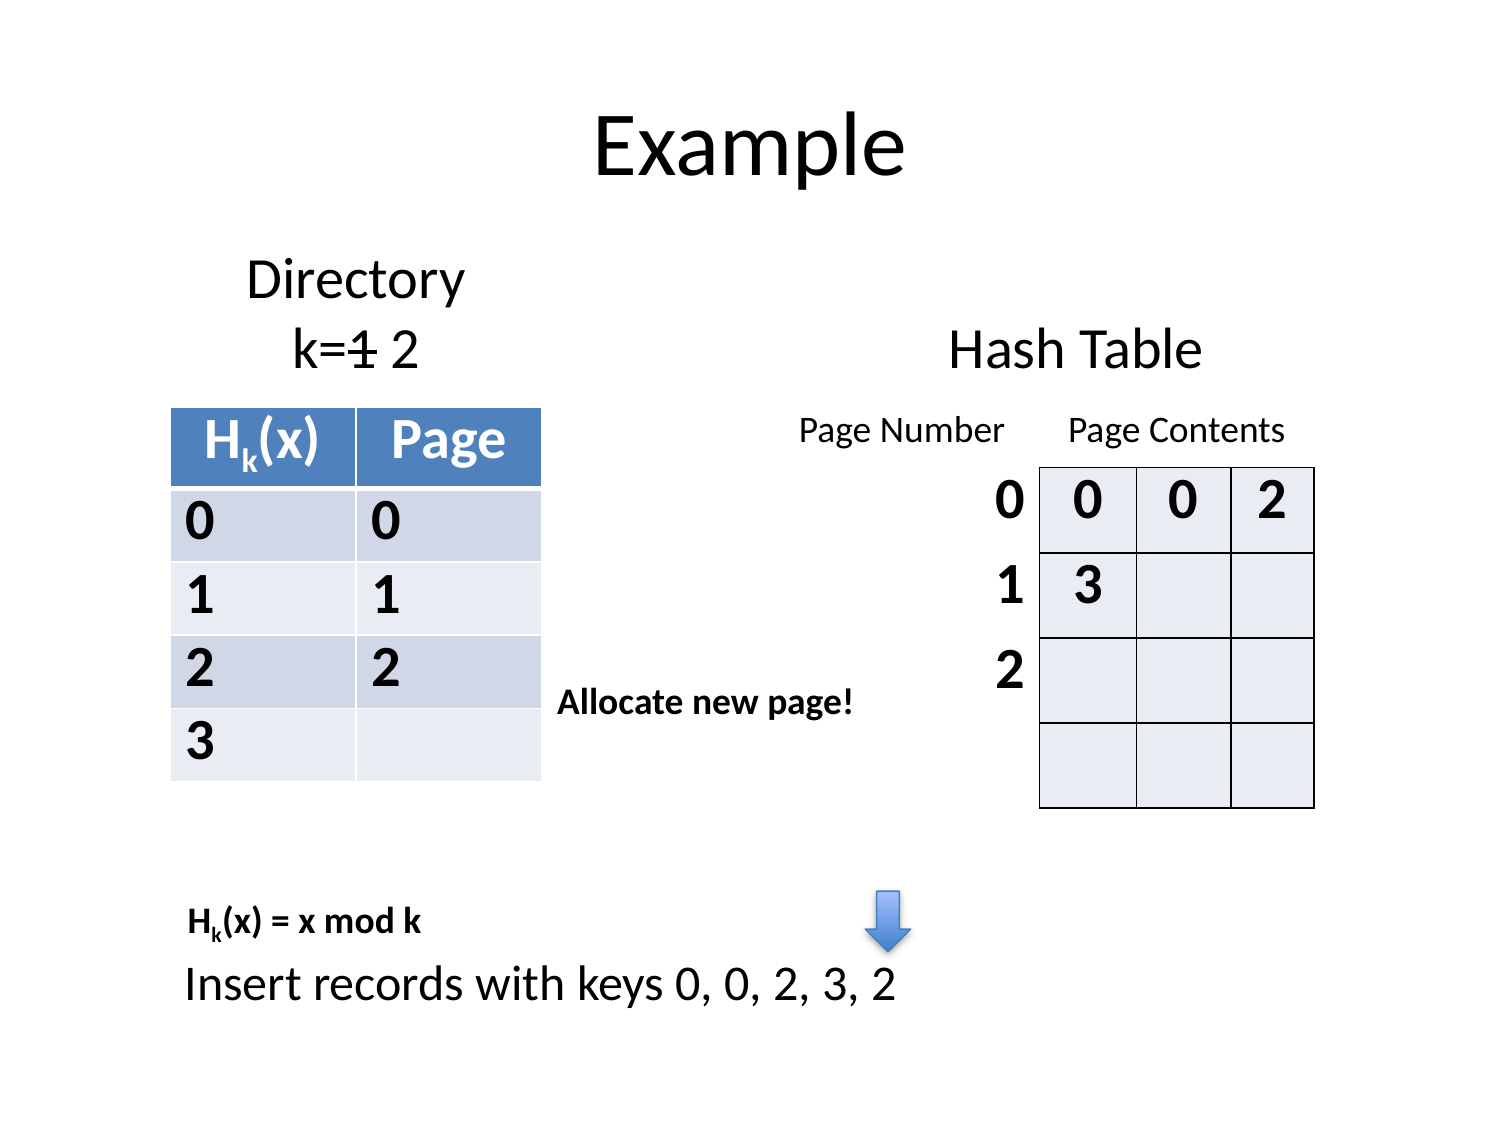

# Example
Directory
k=1 2
Hash Table
| Hk(x) | Page |
| --- | --- |
| 0 | 0 |
| 1 | 1 |
| 2 | 2 |
| 3 |  |
| Page Number | Page Contents |  |  |
| --- | --- | --- | --- |
| 0 | 0 | 0 | 2 |
| 1 | 3 |  |  |
| 2 |  |  |  |
|  |  |  |  |
Allocate new page!
Hk(x) = x mod k

Insert records with keys 0, 0, 2, 3, 2